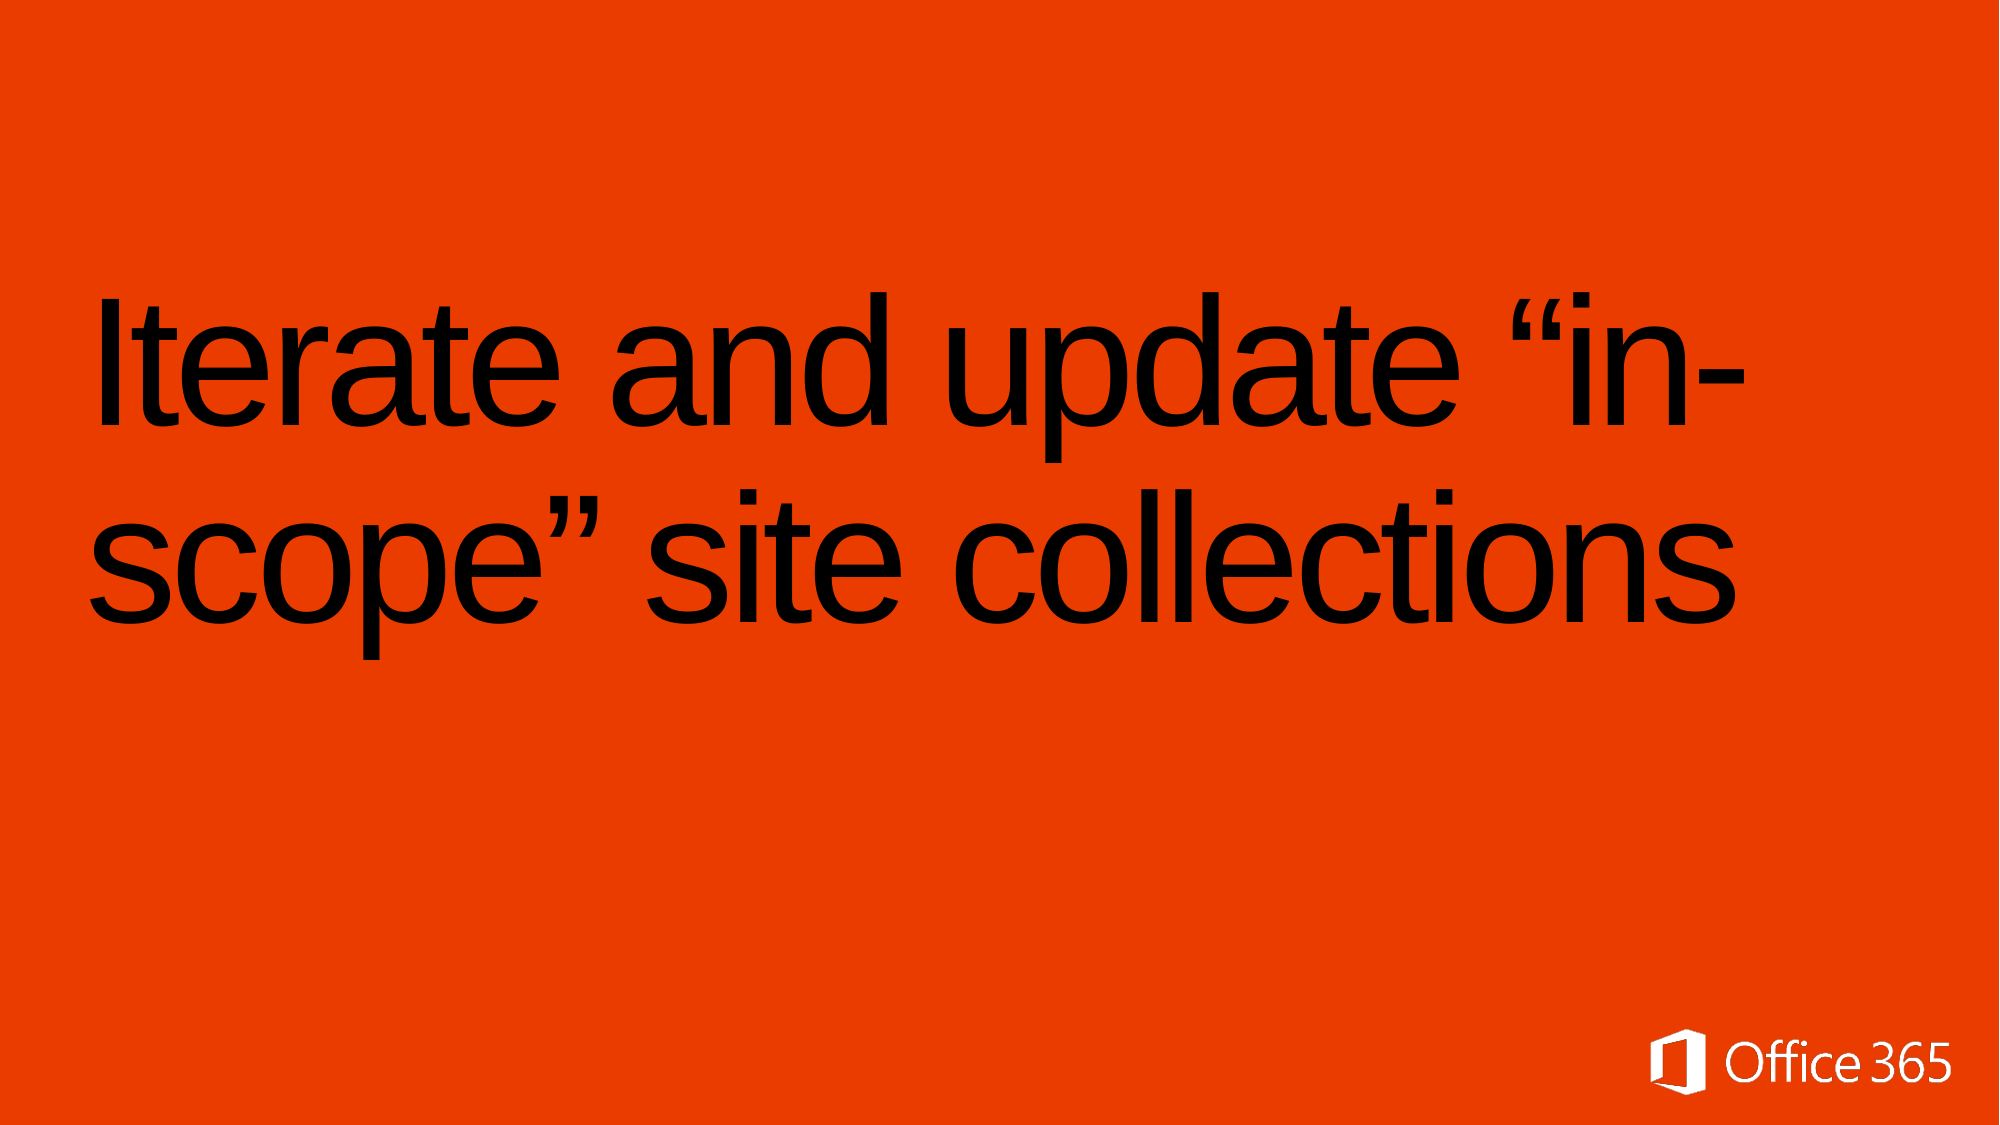

# Iterate and update “in-scope” site collections